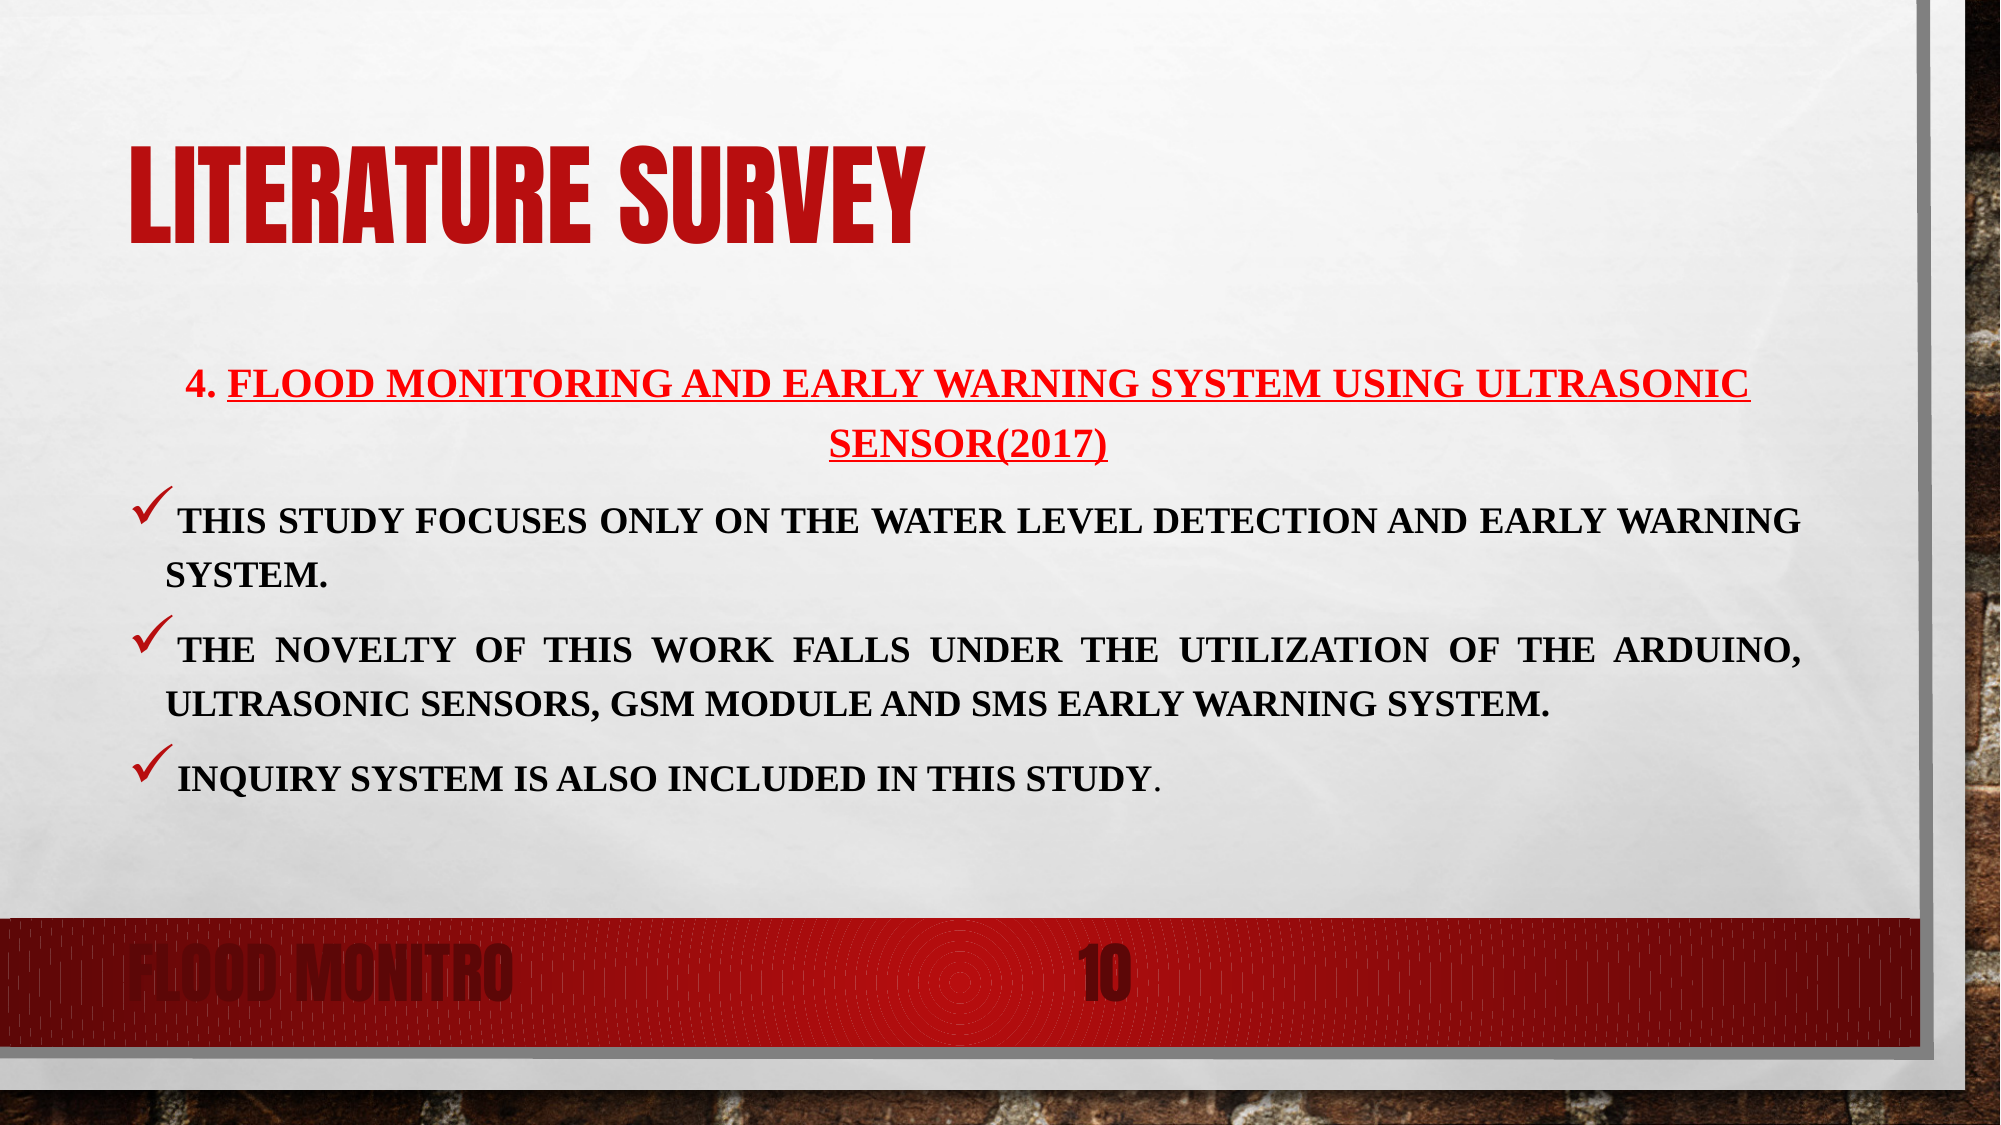

# Literature survey
4. Flood Monitoring and Early Warning System Using Ultrasonic Sensor(2017)
This study focuses only on the water level detection and early warning system.
The novelty of this work falls under the utilization of the Arduino, ultrasonic sensors, GSM module and SMS early warning system.
Inquiry system is also included in this study.

FLOOD MONITRO
10